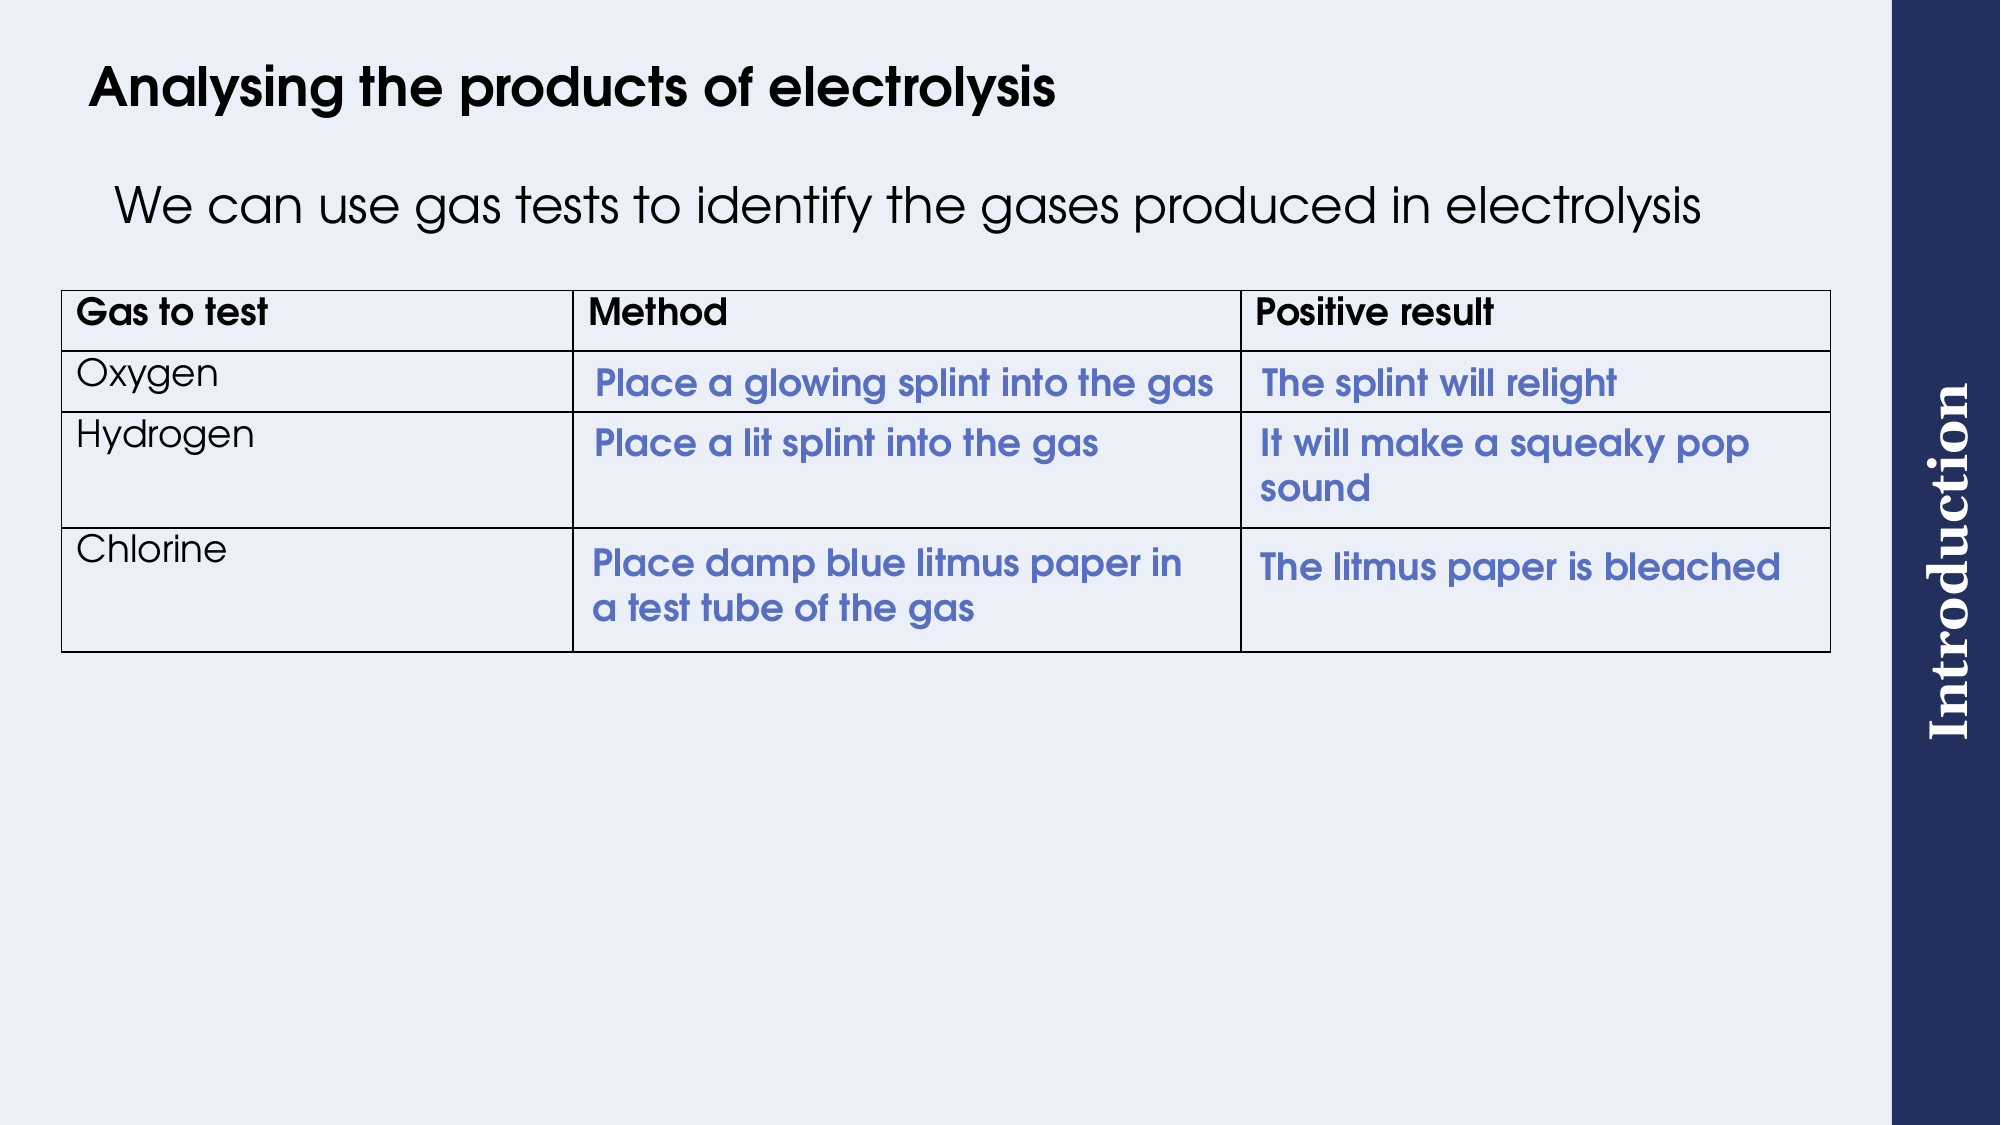

# Analysing the products of electrolysis
We can use gas tests to identify the gases produced in electrolysis
| Gas to test | Method | Positive result |
| --- | --- | --- |
| Oxygen |  |  |
| Hydrogen |  |  |
| Chlorine |  |  |
Place a glowing splint into the gas
The splint will relight
It will make a squeaky pop sound
Place a lit splint into the gas
Place damp blue litmus paper in a test tube of the gas
The litmus paper is bleached